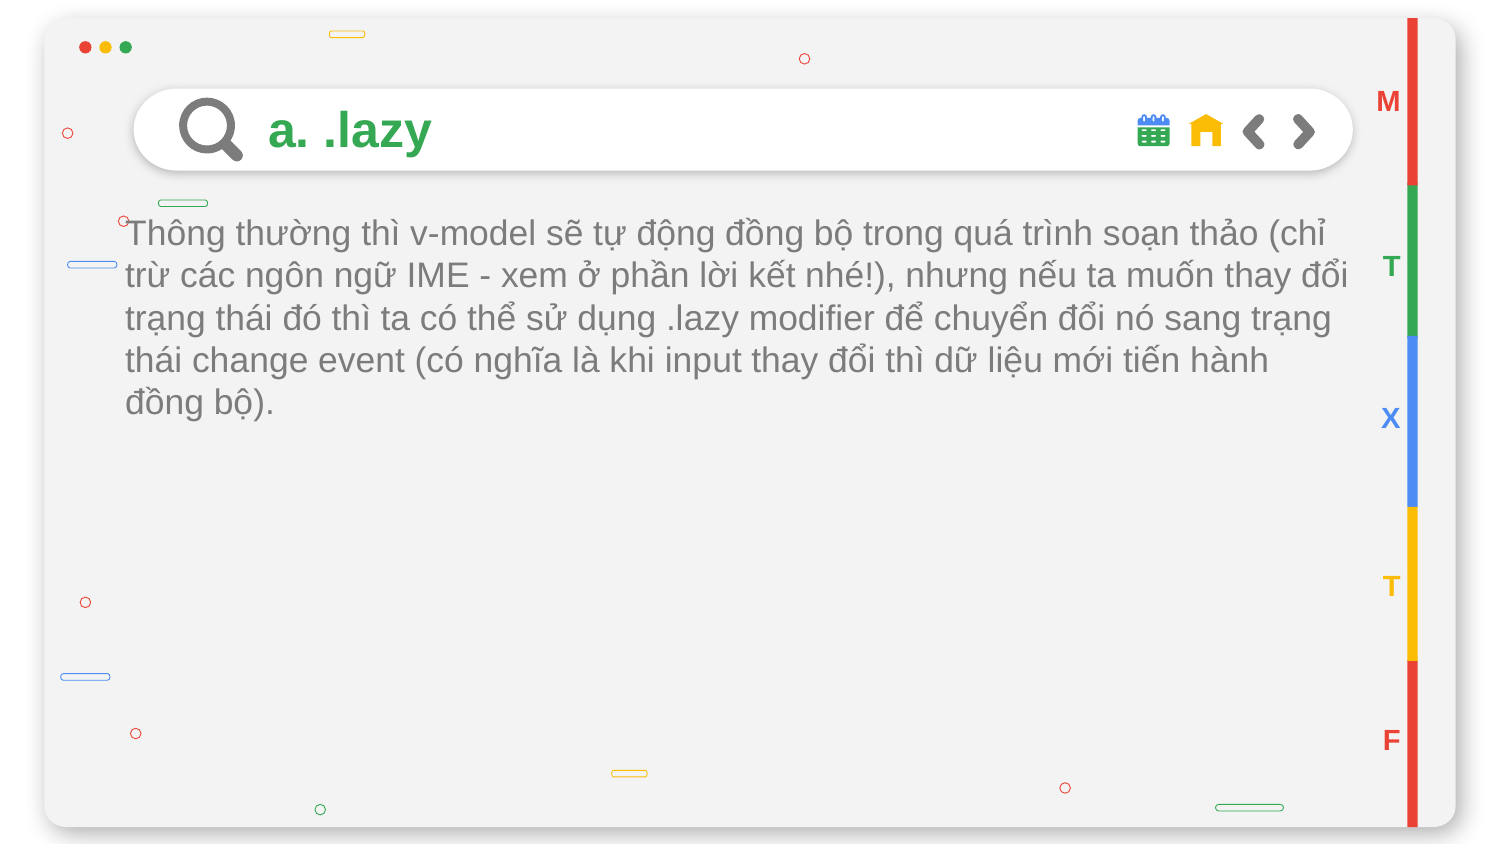

M
# a. .lazy

Thông thường thì v-model sẽ tự động đồng bộ trong quá trình soạn thảo (chỉ trừ các ngôn ngữ IME - xem ở phần lời kết nhé!), nhưng nếu ta muốn thay đổi trạng thái đó thì ta có thể sử dụng .lazy modifier để chuyển đổi nó sang trạng thái change event (có nghĩa là khi input thay đổi thì dữ liệu mới tiến hành đồng bộ).
T

X

T

F